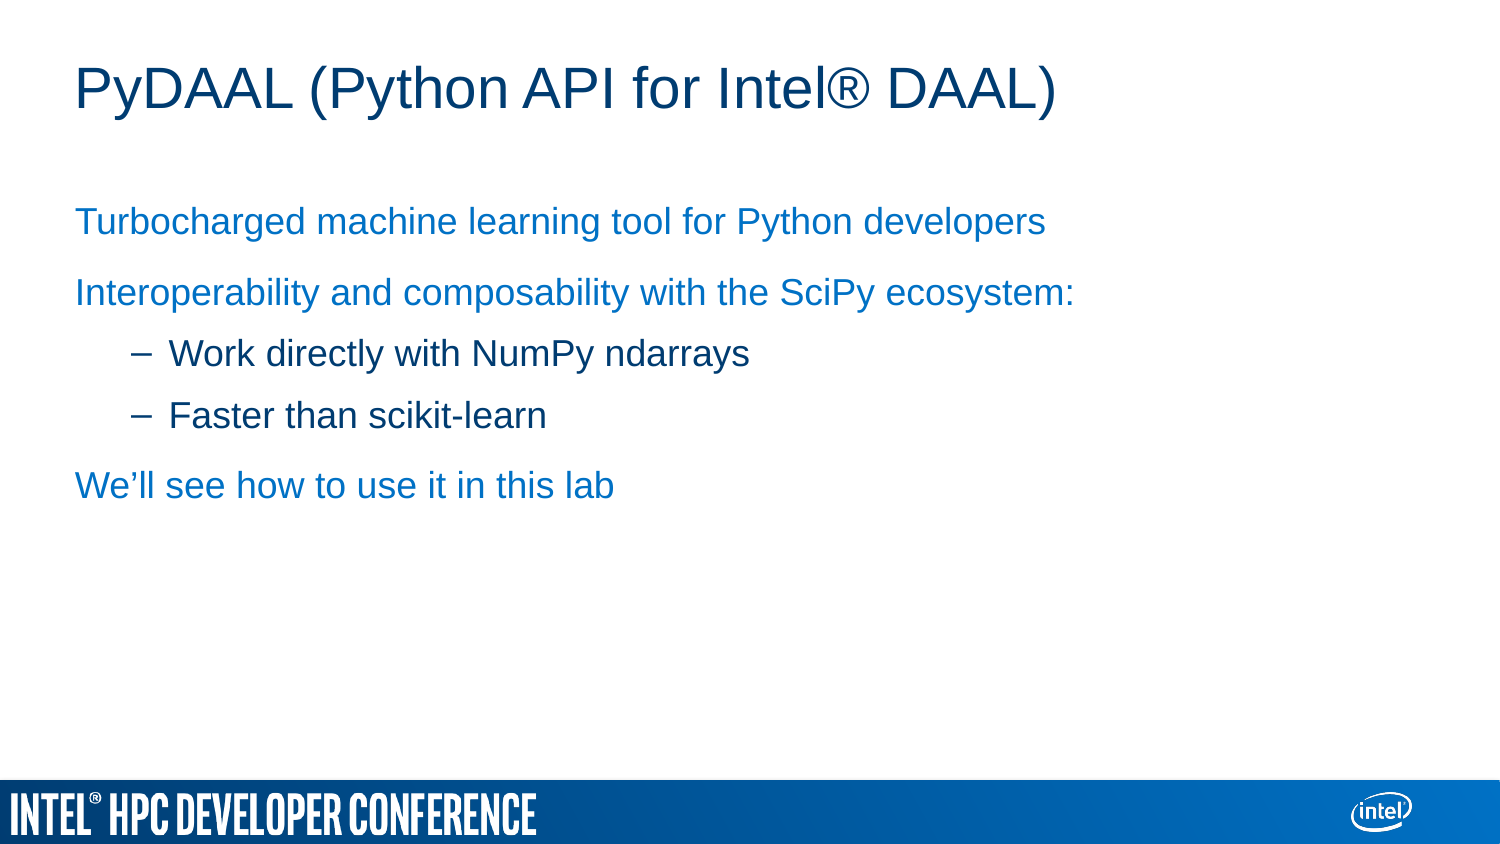

# PyDAAL (Python API for Intel® DAAL)
Turbocharged machine learning tool for Python developers
Interoperability and composability with the SciPy ecosystem:
Work directly with NumPy ndarrays
Faster than scikit-learn
We’ll see how to use it in this lab